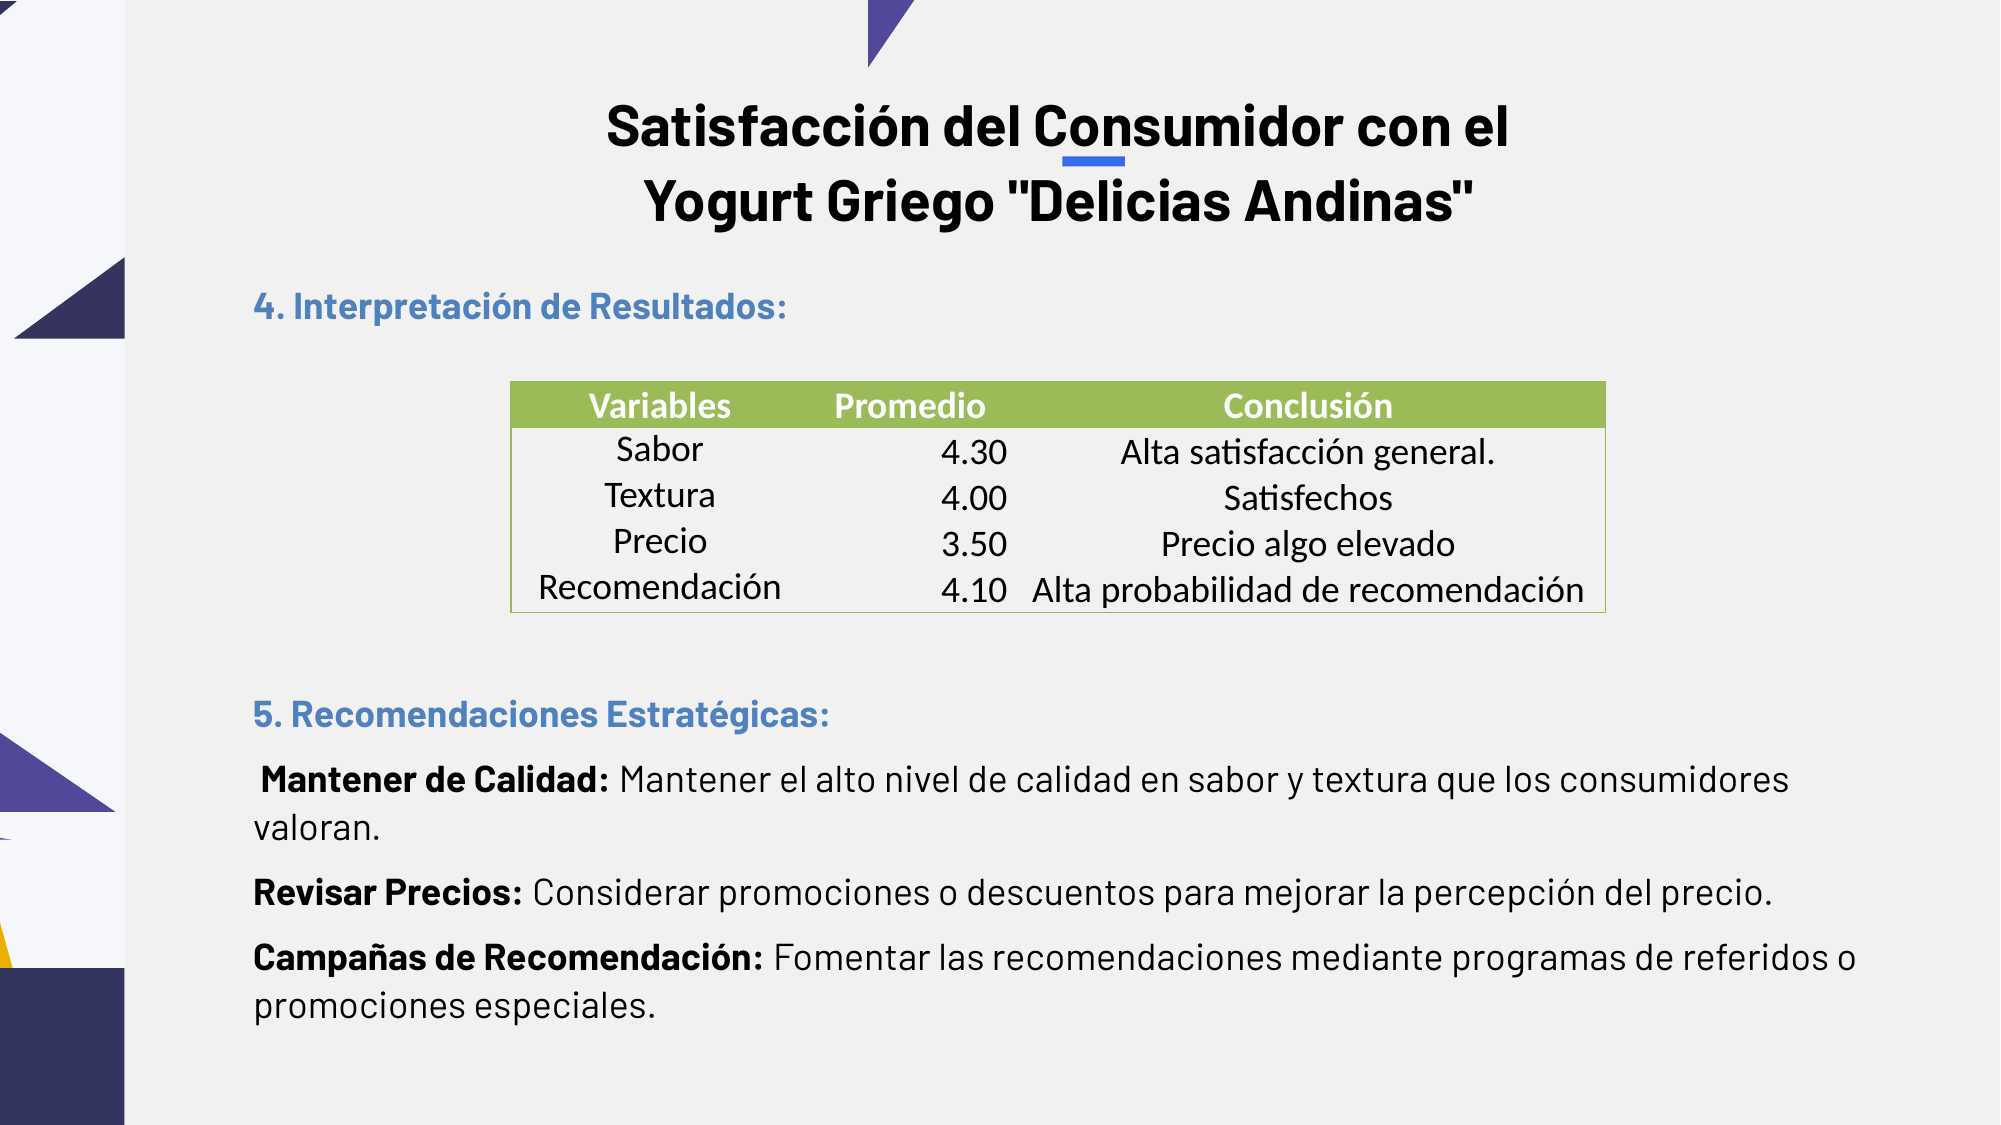

Satisfacción del Consumidor con el Yogurt Griego "Delicias Andinas"
4. Interpretación de Resultados:

5. Recomendaciones Estratégicas:
 Mantener de Calidad: Mantener el alto nivel de calidad en sabor y textura que los consumidores valoran.
Revisar Precios: Considerar promociones o descuentos para mejorar la percepción del precio.
Campañas de Recomendación: Fomentar las recomendaciones mediante programas de referidos o promociones especiales.

| Variables | Promedio | Conclusión |
| --- | --- | --- |
| Sabor | 4.30 | Alta satisfacción general. |
| Textura | 4.00 | Satisfechos |
| Precio | 3.50 | Precio algo elevado |
| Recomendación | 4.10 | Alta probabilidad de recomendación |